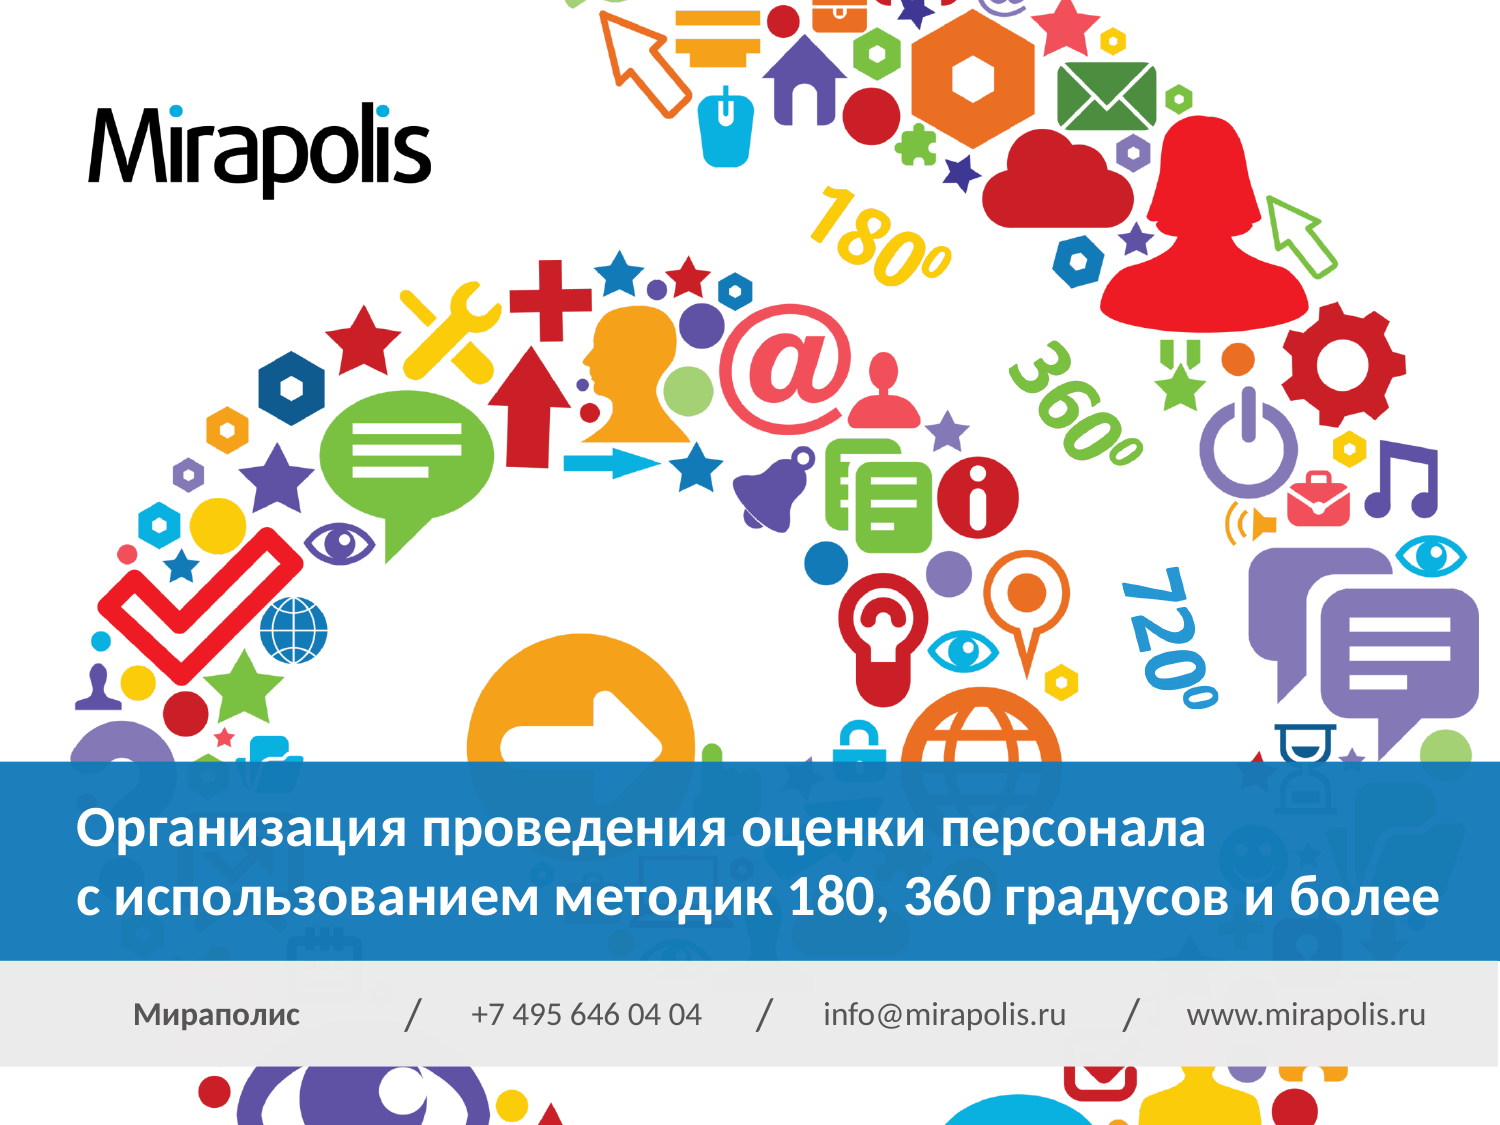

# Организация проведения оценки персонала с использованием методик 180, 360 градусов и более